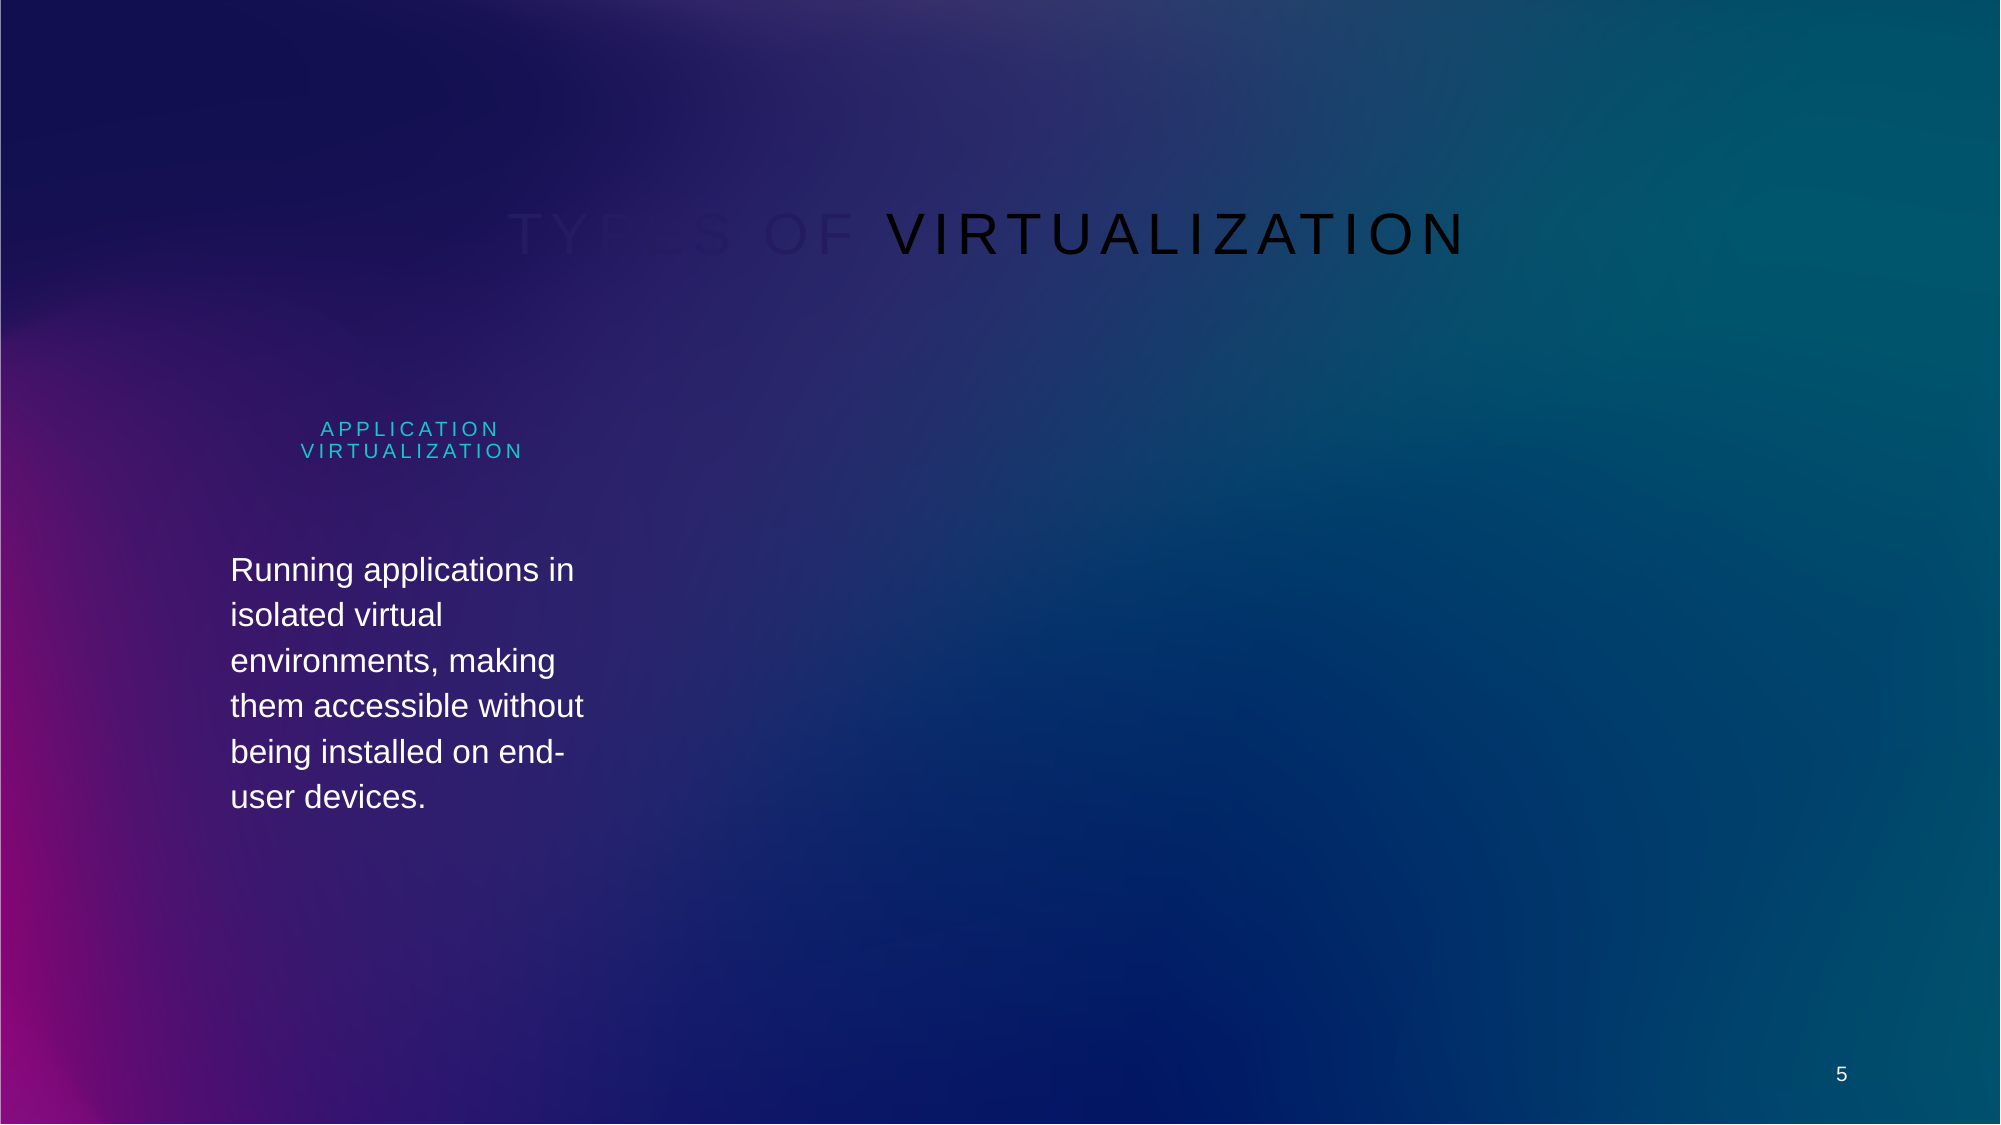

# Types of Virtualization
APPLICATION Virtualization

Running applications in isolated virtual environments, making them accessible without being installed on end-user devices.
5